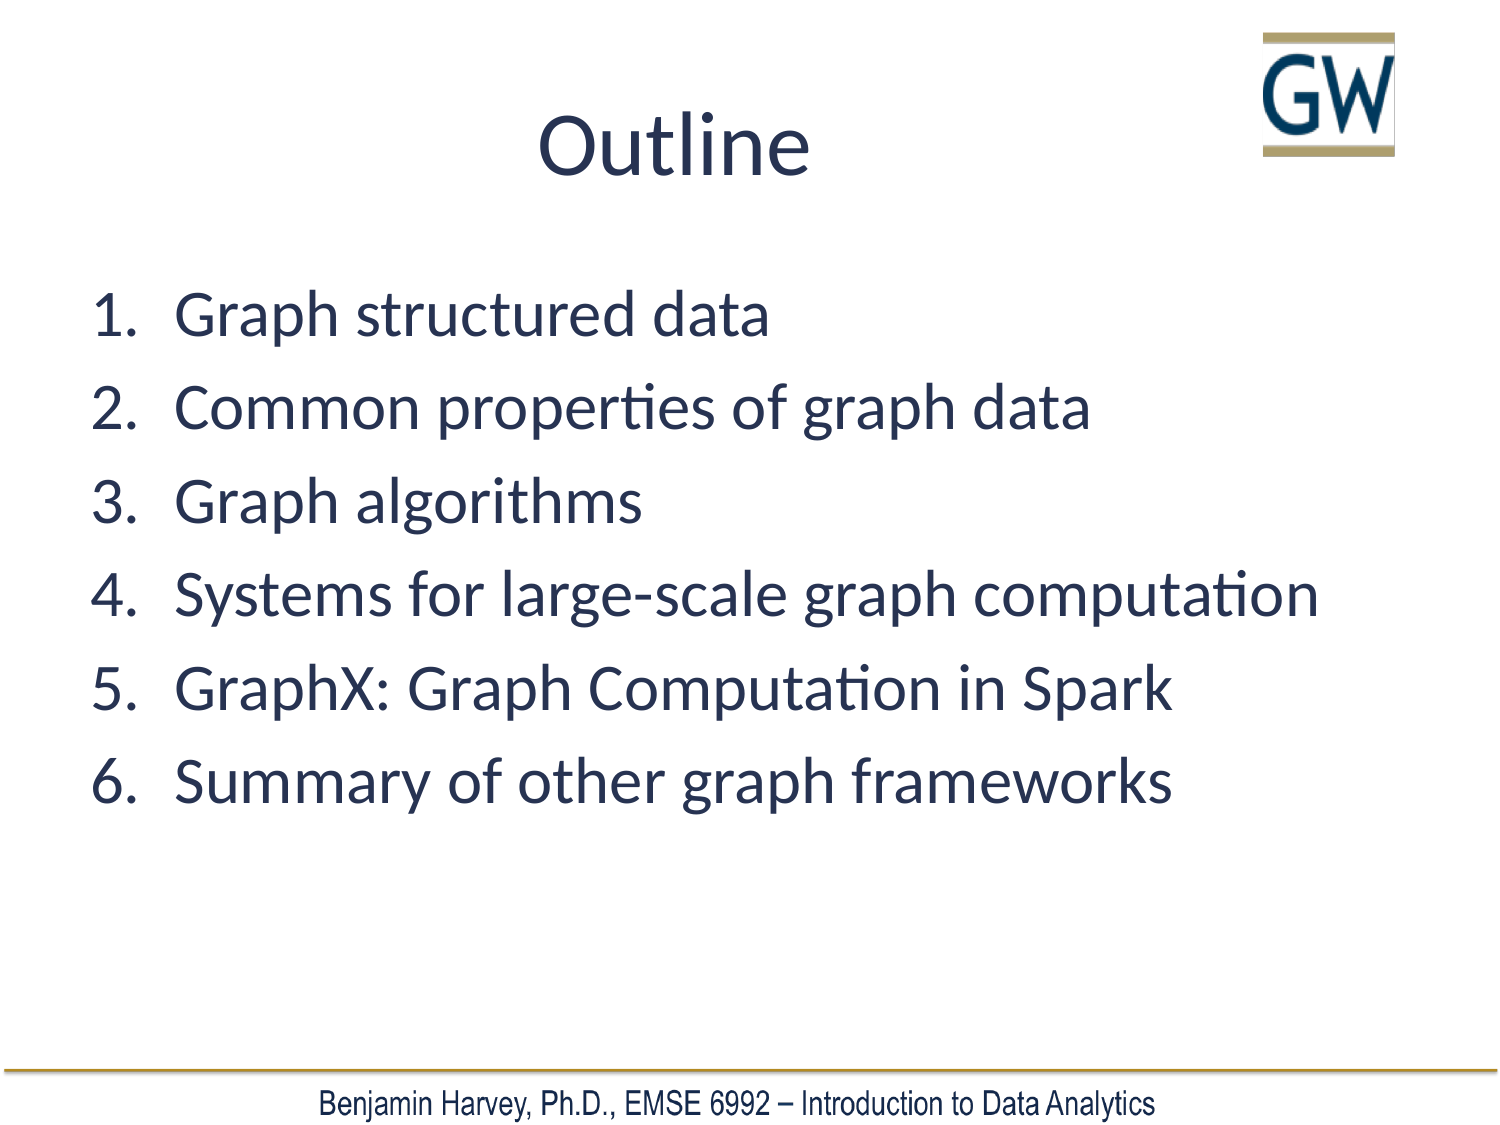

# Outline
Graph structured data
Common properties of graph data
Graph algorithms
Systems for large-scale graph computation
GraphX: Graph Computation in Spark
Summary of other graph frameworks